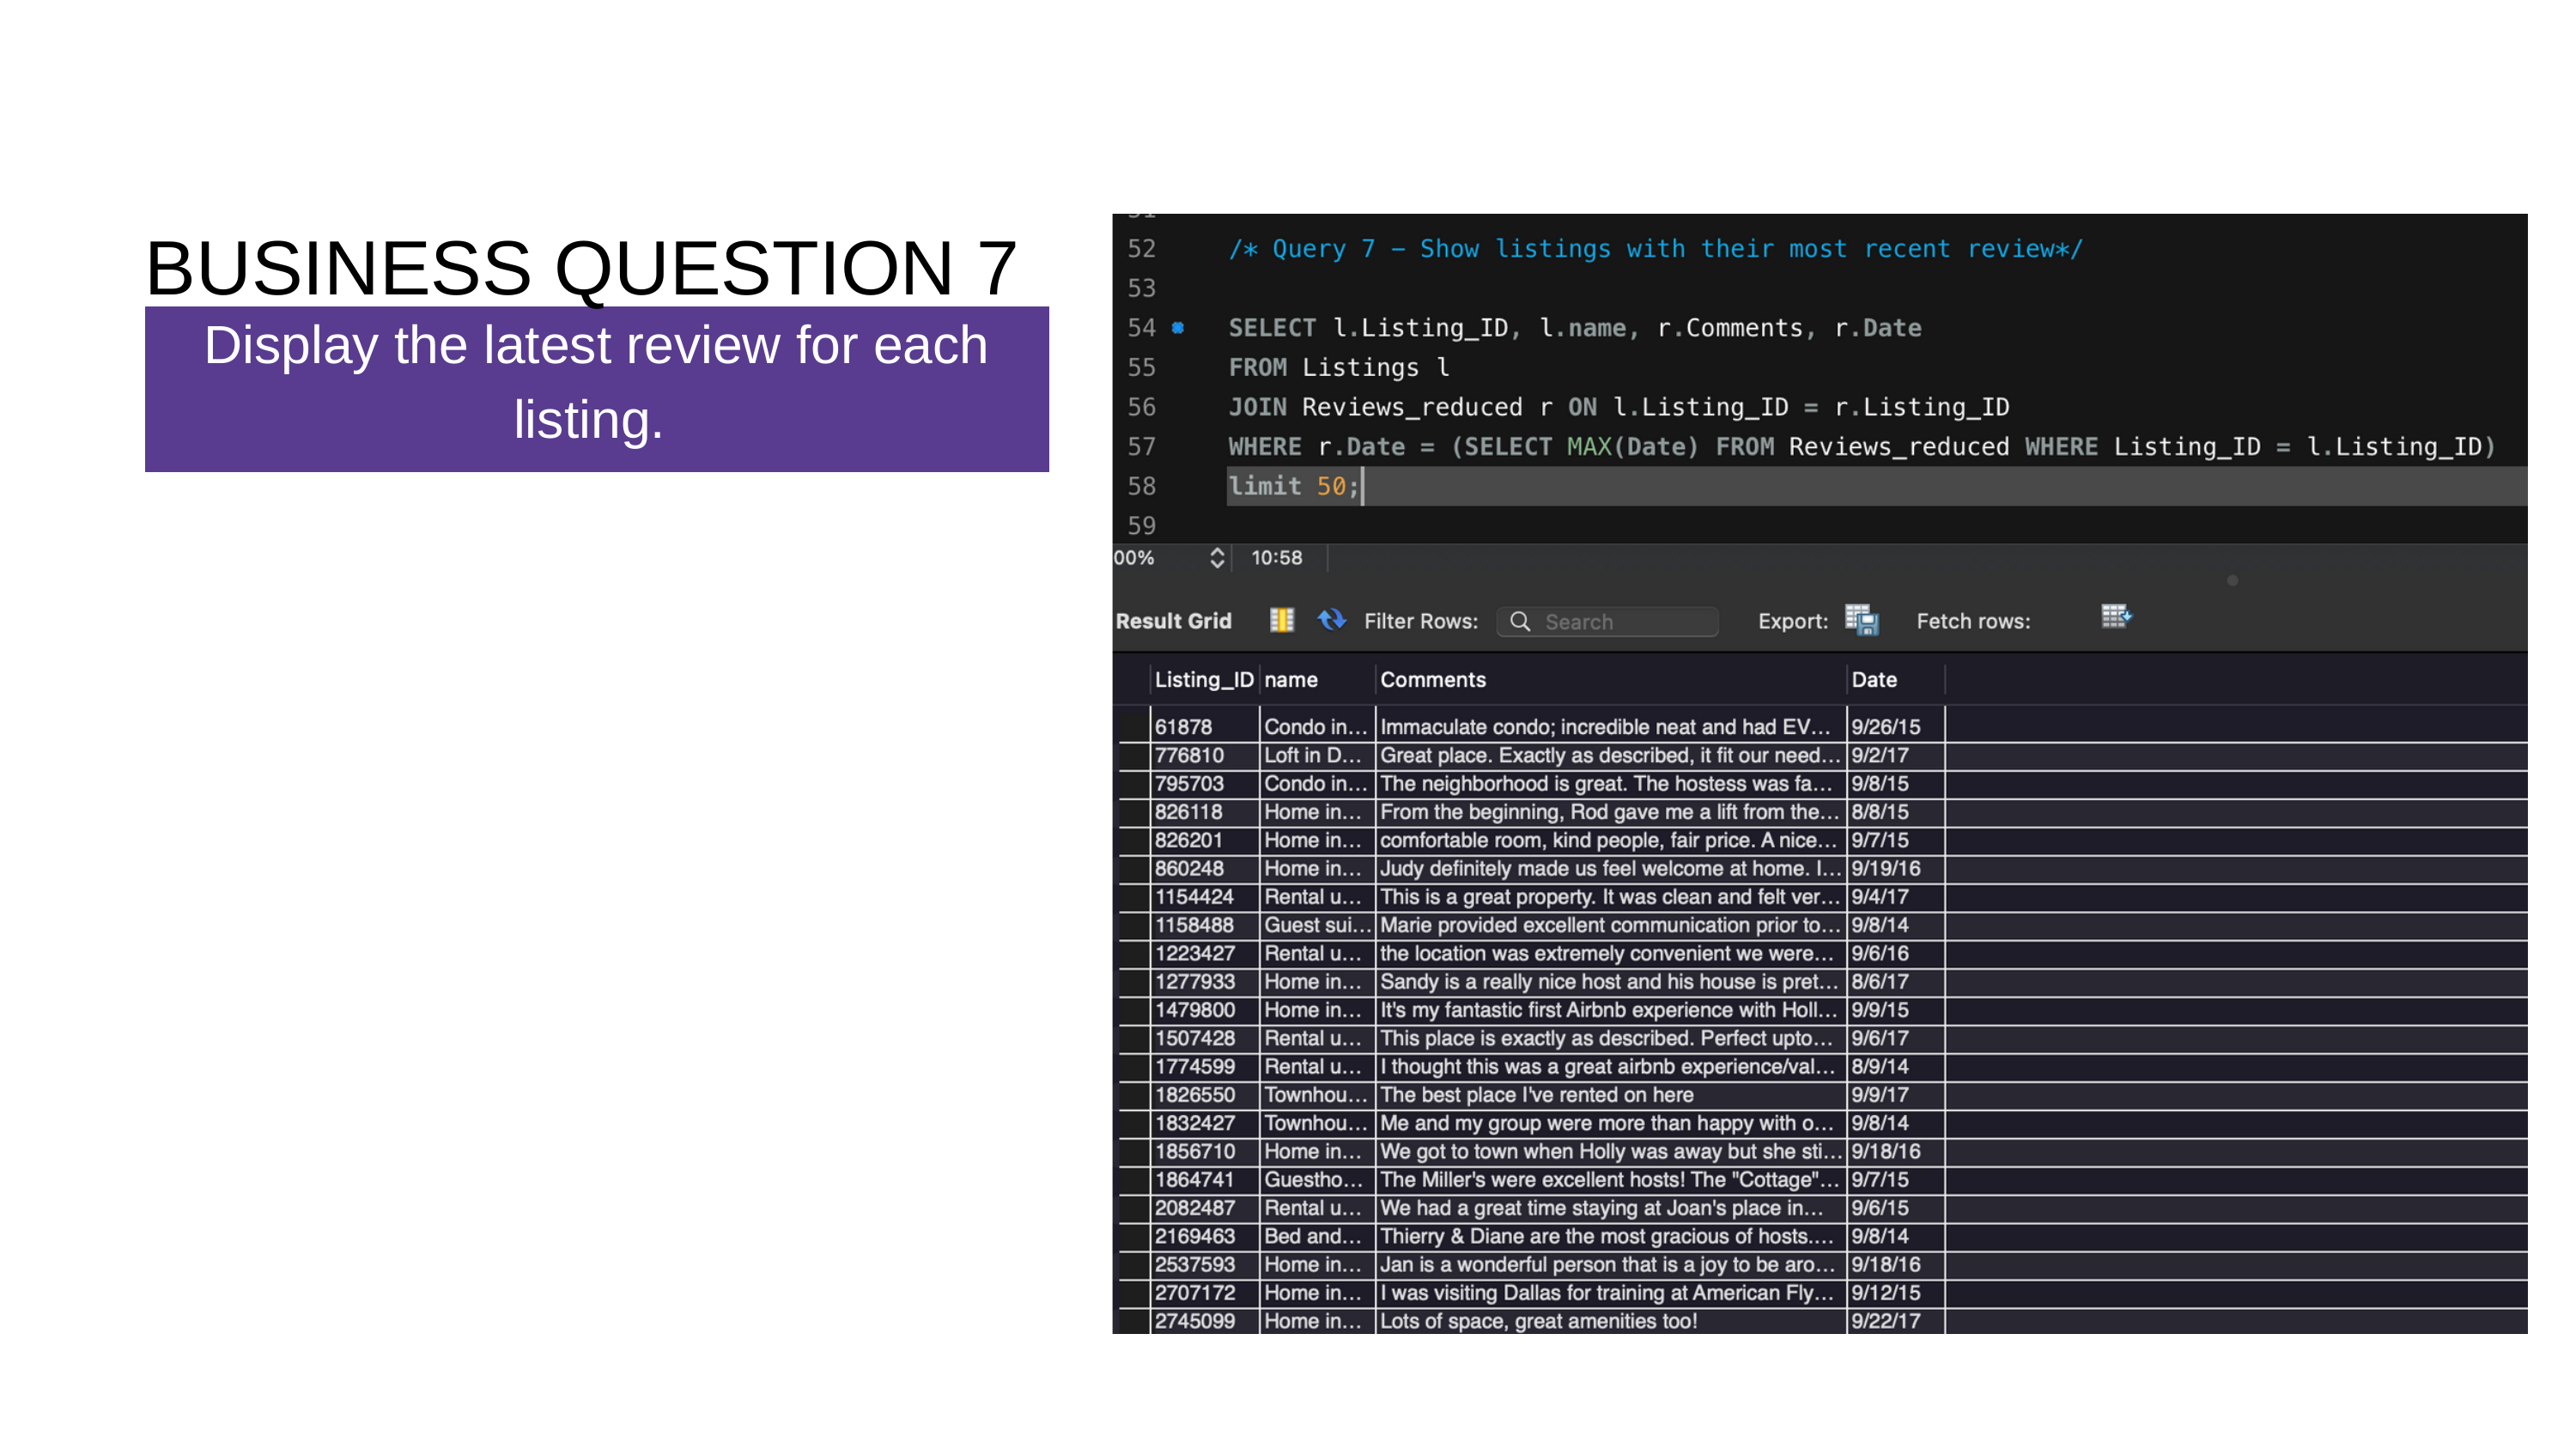

BUSINESS QUESTION 7

Display the latest review for each listing.